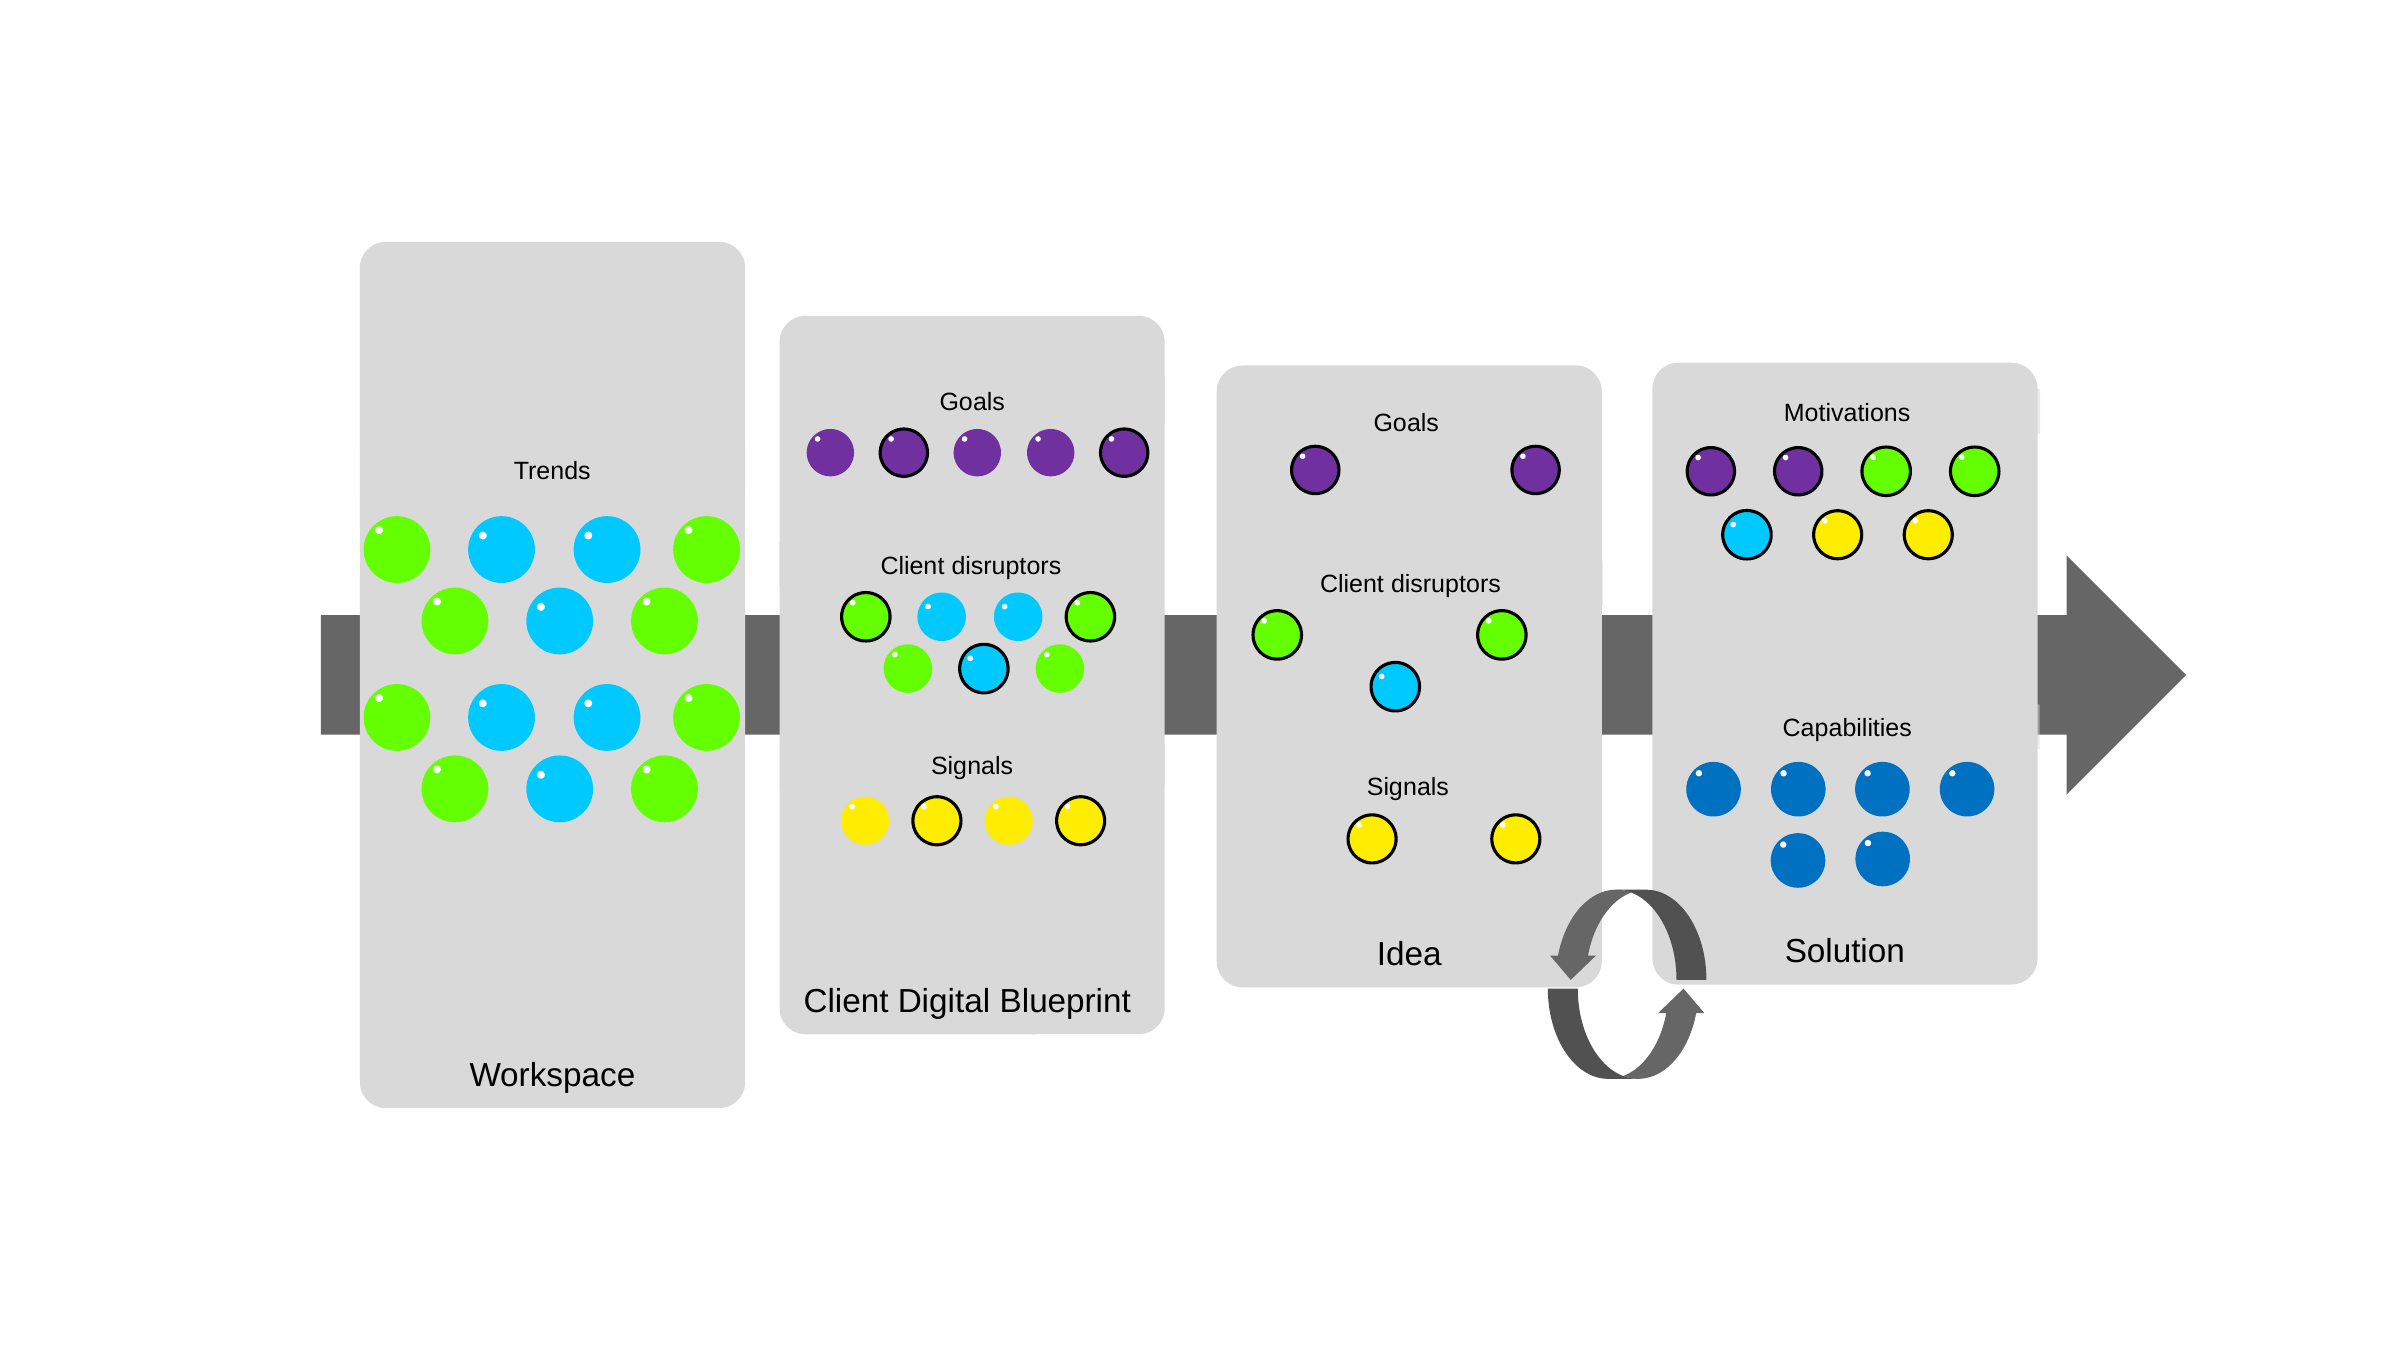

Workspace
Trends

Client Digital Blueprint
Goals

Client disruptors

Signals

Solution
Idea
Motivations
Goals

Client disruptors

Capabilities

Signals